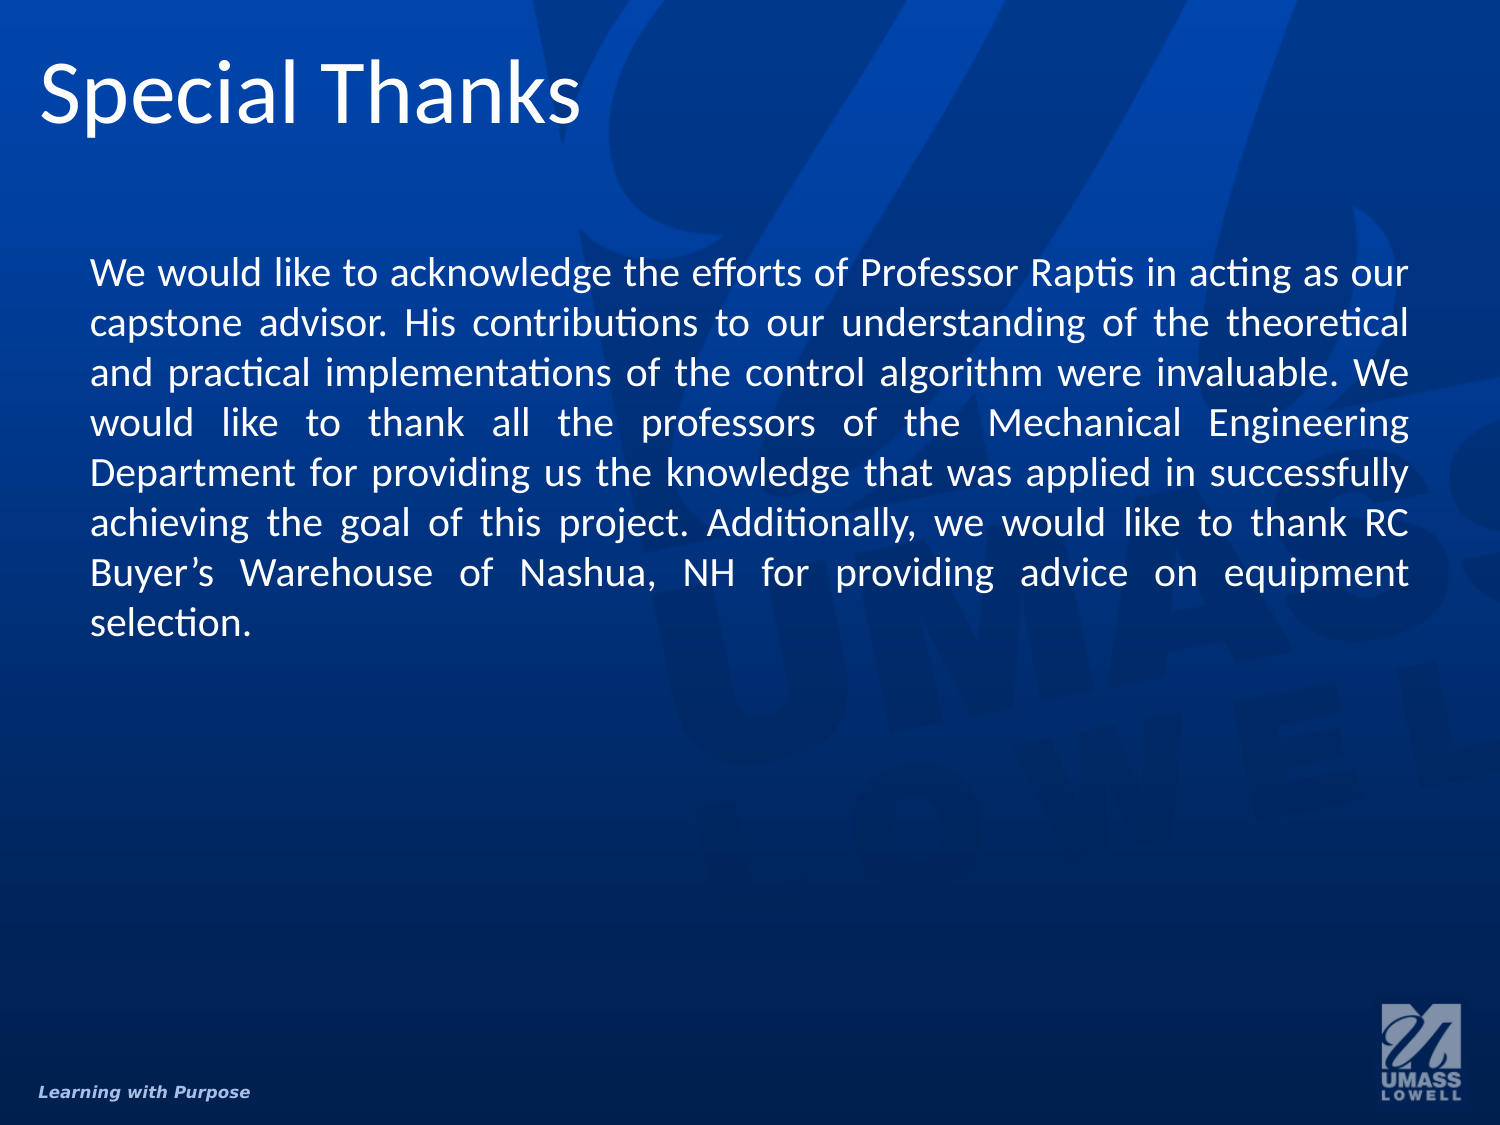

# Special Thanks
We would like to acknowledge the efforts of Professor Raptis in acting as our capstone advisor. His contributions to our understanding of the theoretical and practical implementations of the control algorithm were invaluable. We would like to thank all the professors of the Mechanical Engineering Department for providing us the knowledge that was applied in successfully achieving the goal of this project. Additionally, we would like to thank RC Buyer’s Warehouse of Nashua, NH for providing advice on equipment selection.